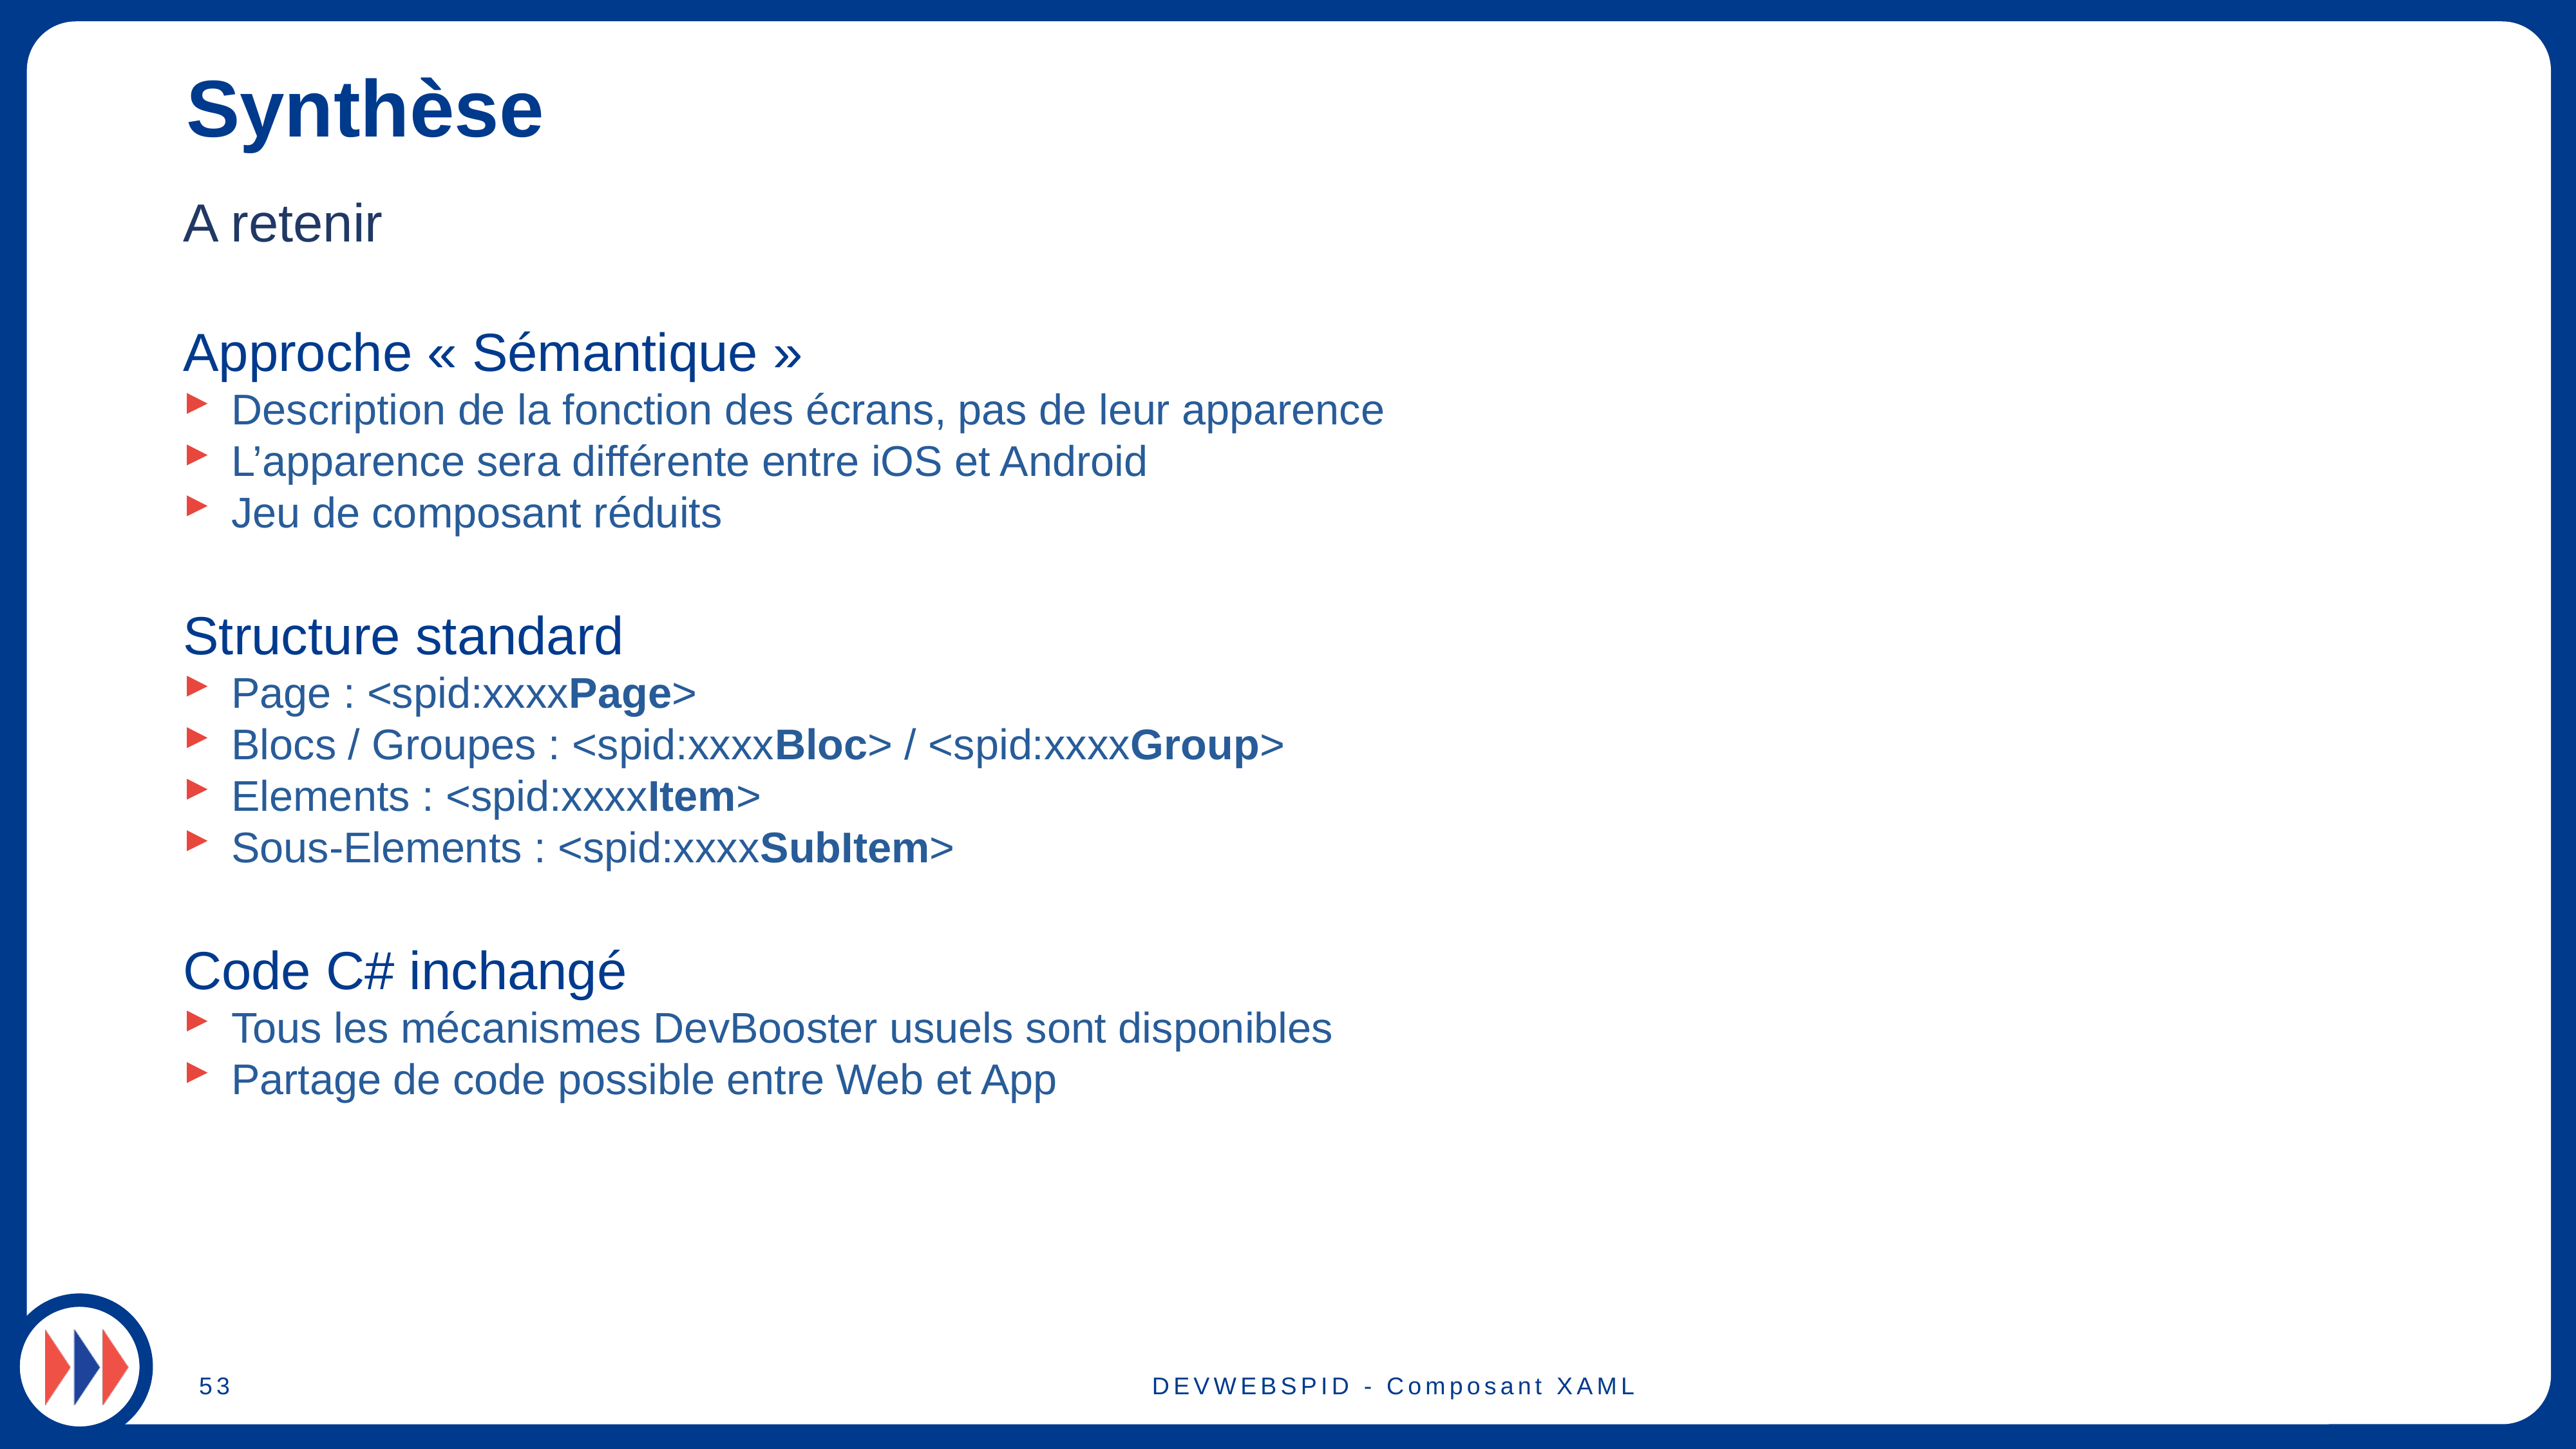

# Synthèse
A retenir
Approche « Sémantique »
Description de la fonction des écrans, pas de leur apparence
L’apparence sera différente entre iOS et Android
Jeu de composant réduits

Structure standard
Page : <spid:xxxxPage>
Blocs / Groupes : <spid:xxxxBloc> / <spid:xxxxGroup>
Elements : <spid:xxxxItem>
Sous-Elements : <spid:xxxxSubItem>

Code C# inchangé
Tous les mécanismes DevBooster usuels sont disponibles
Partage de code possible entre Web et App
53
DEVWEBSPID - Composant XAML